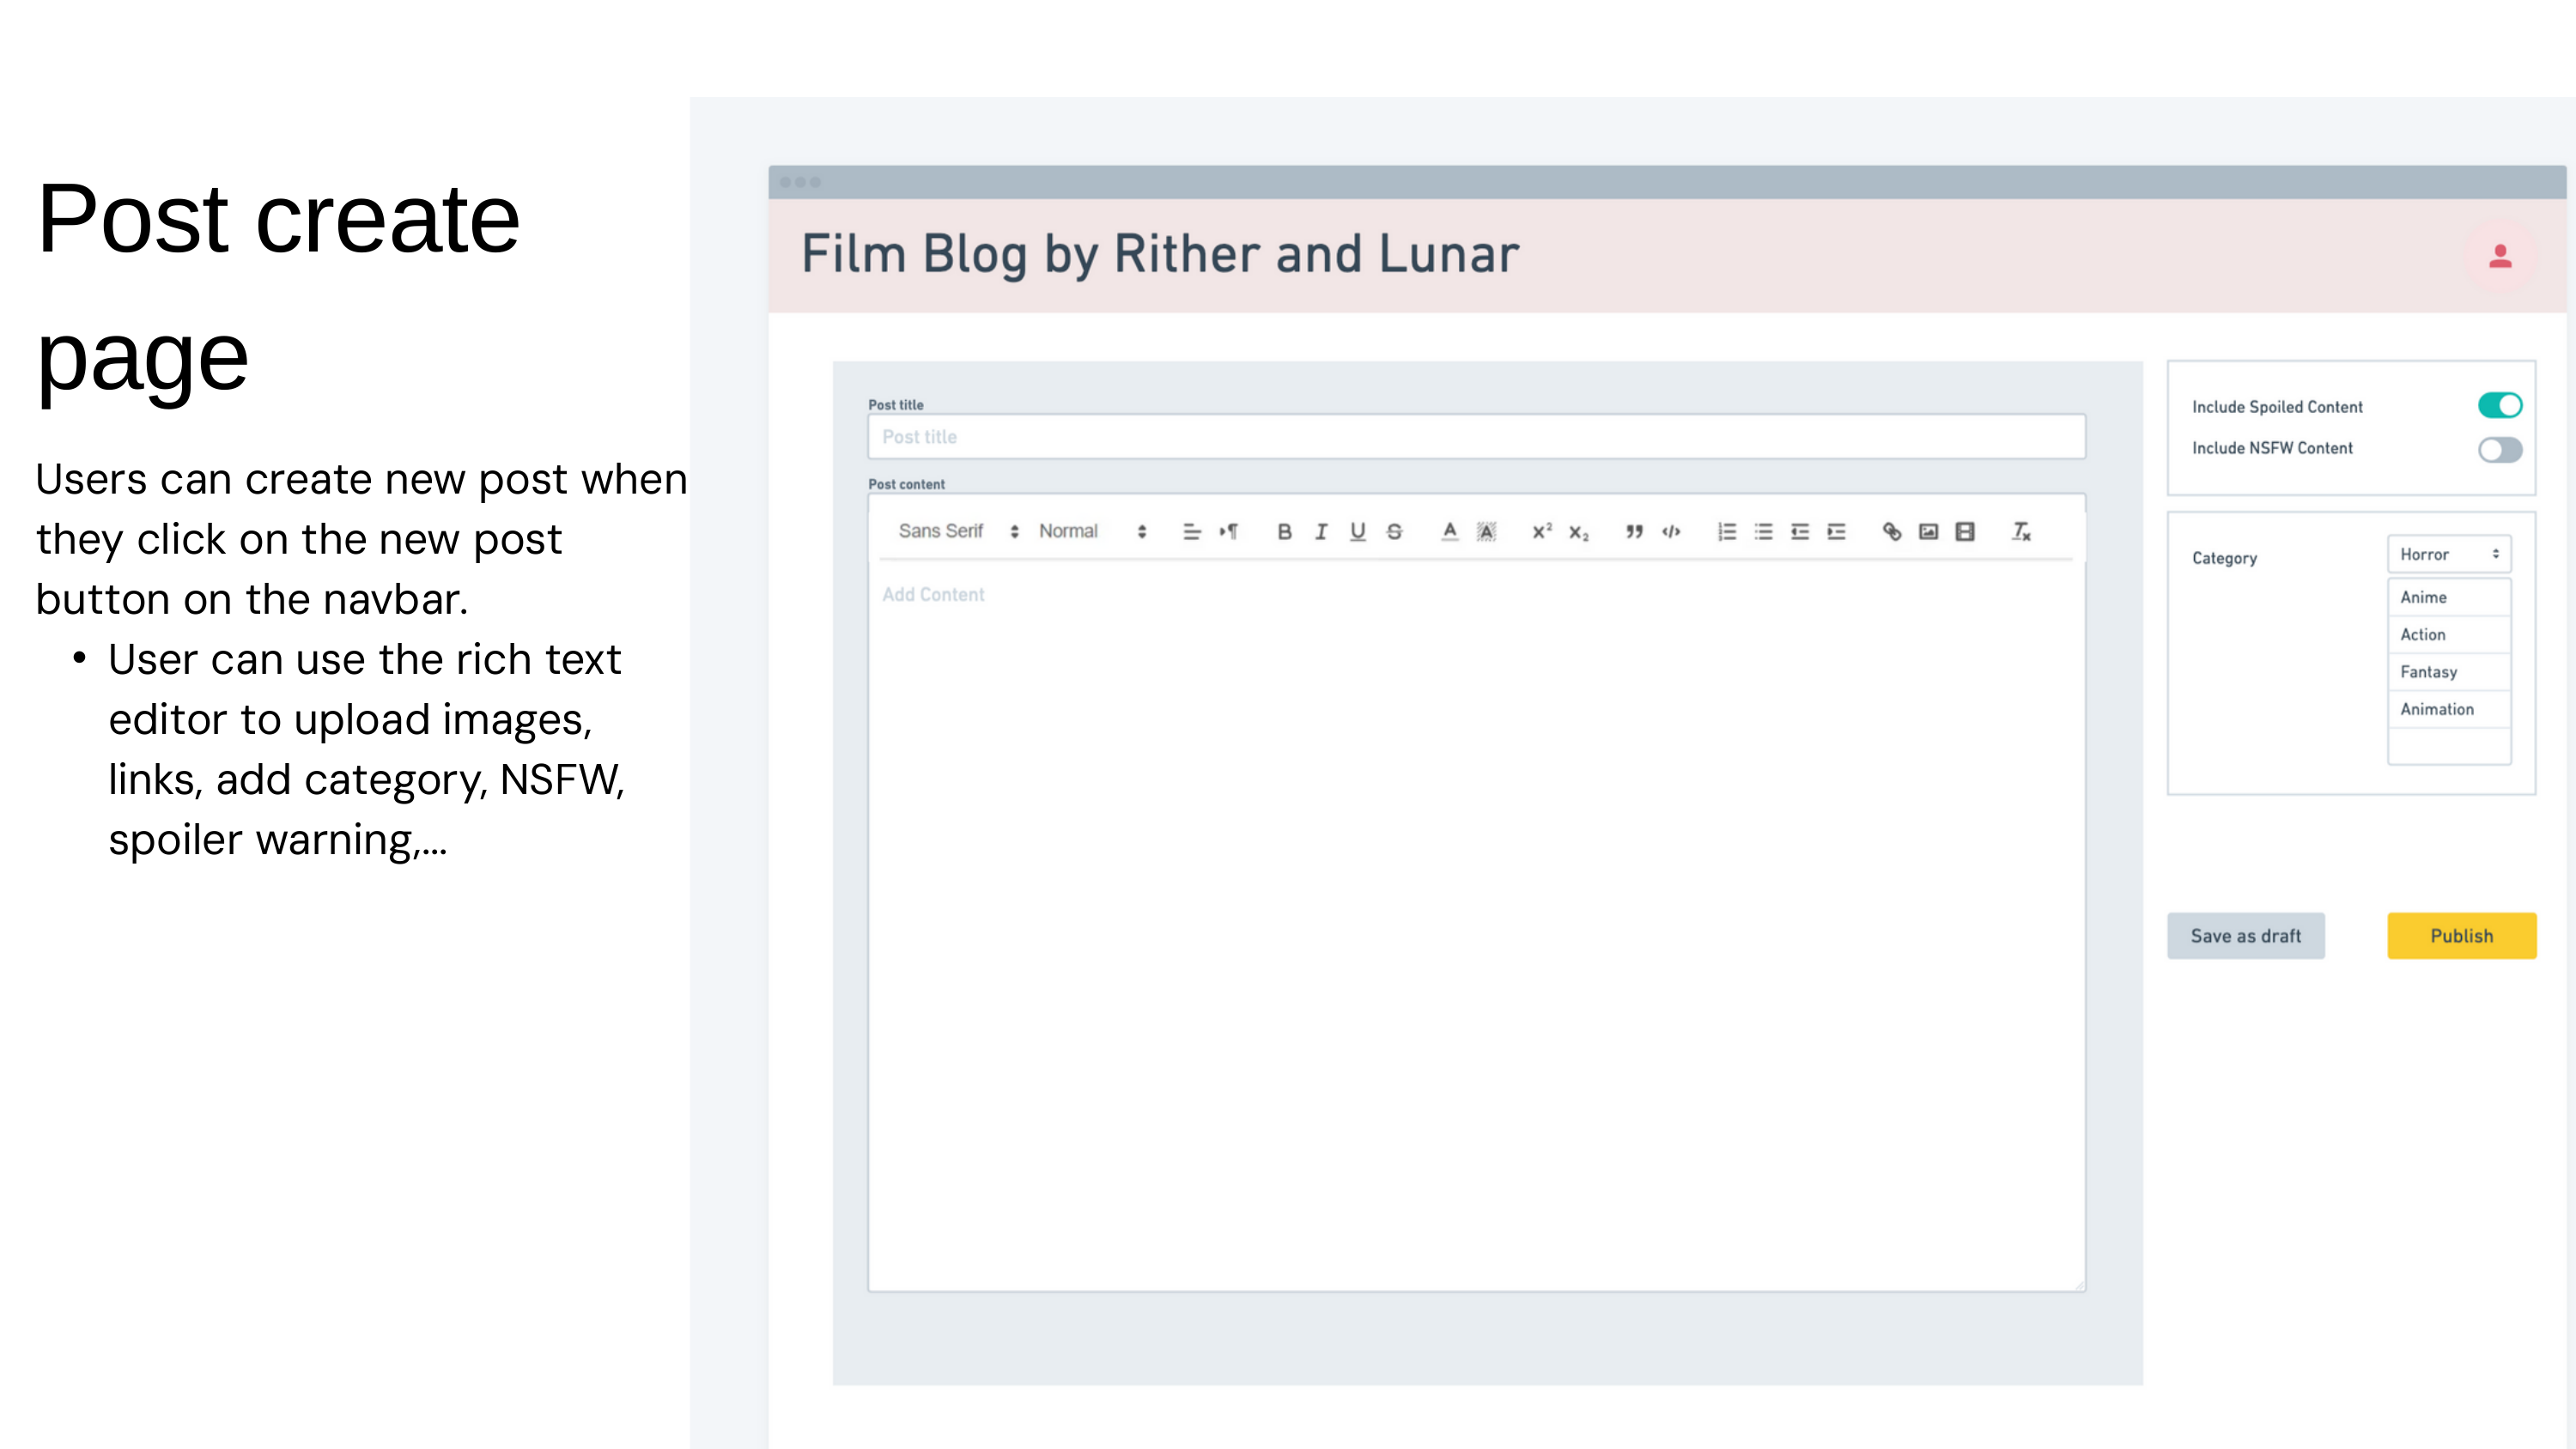

Post create page
Users can create new post when they click on the new post button on the navbar.
User can use the rich text editor to upload images, links, add category, NSFW, spoiler warning,...